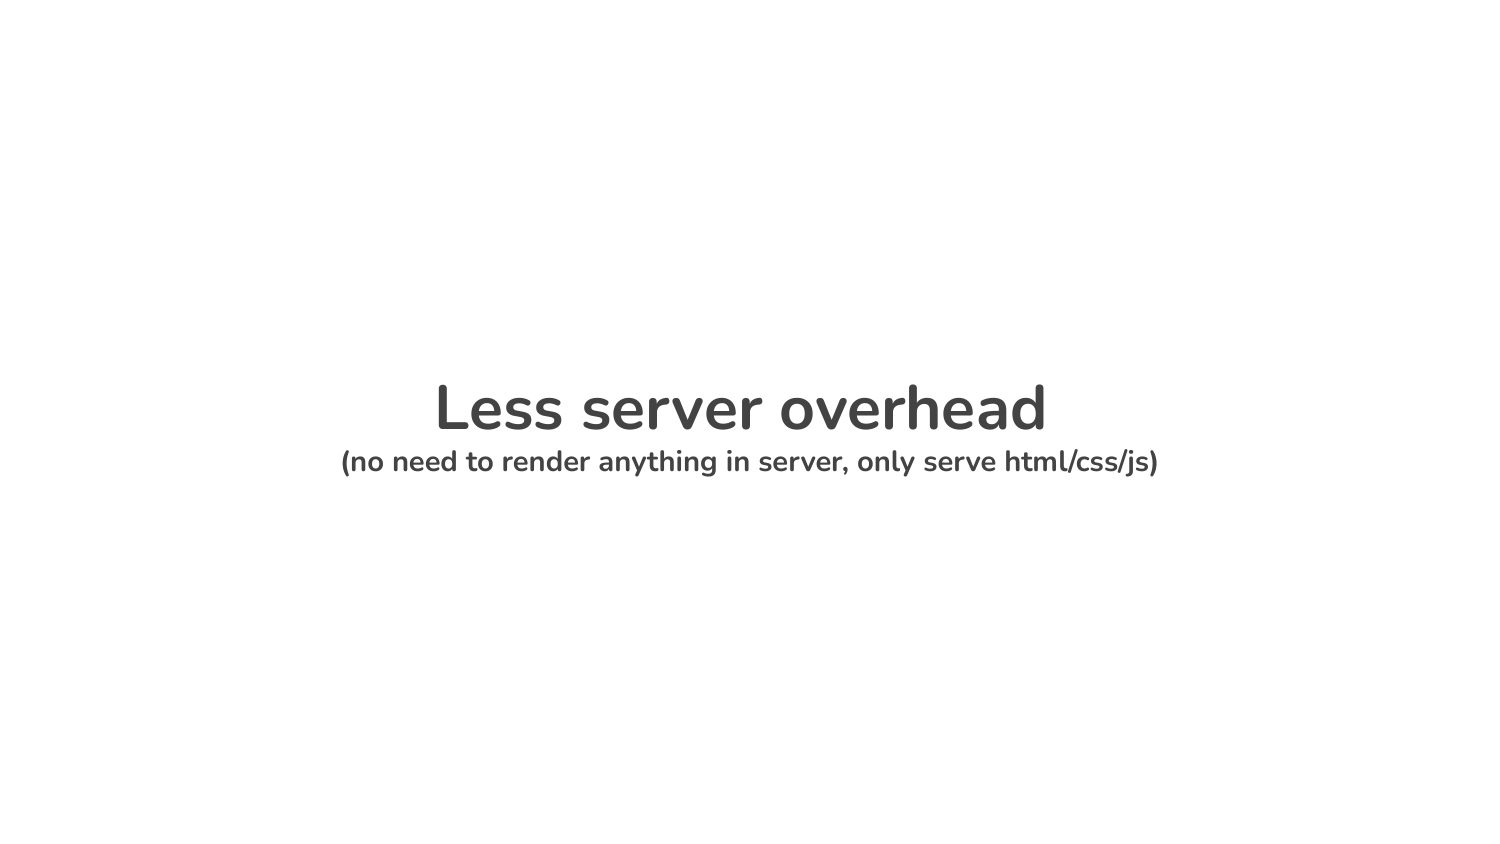

Less server overhead
(no need to render anything in server, only serve html/css/js)